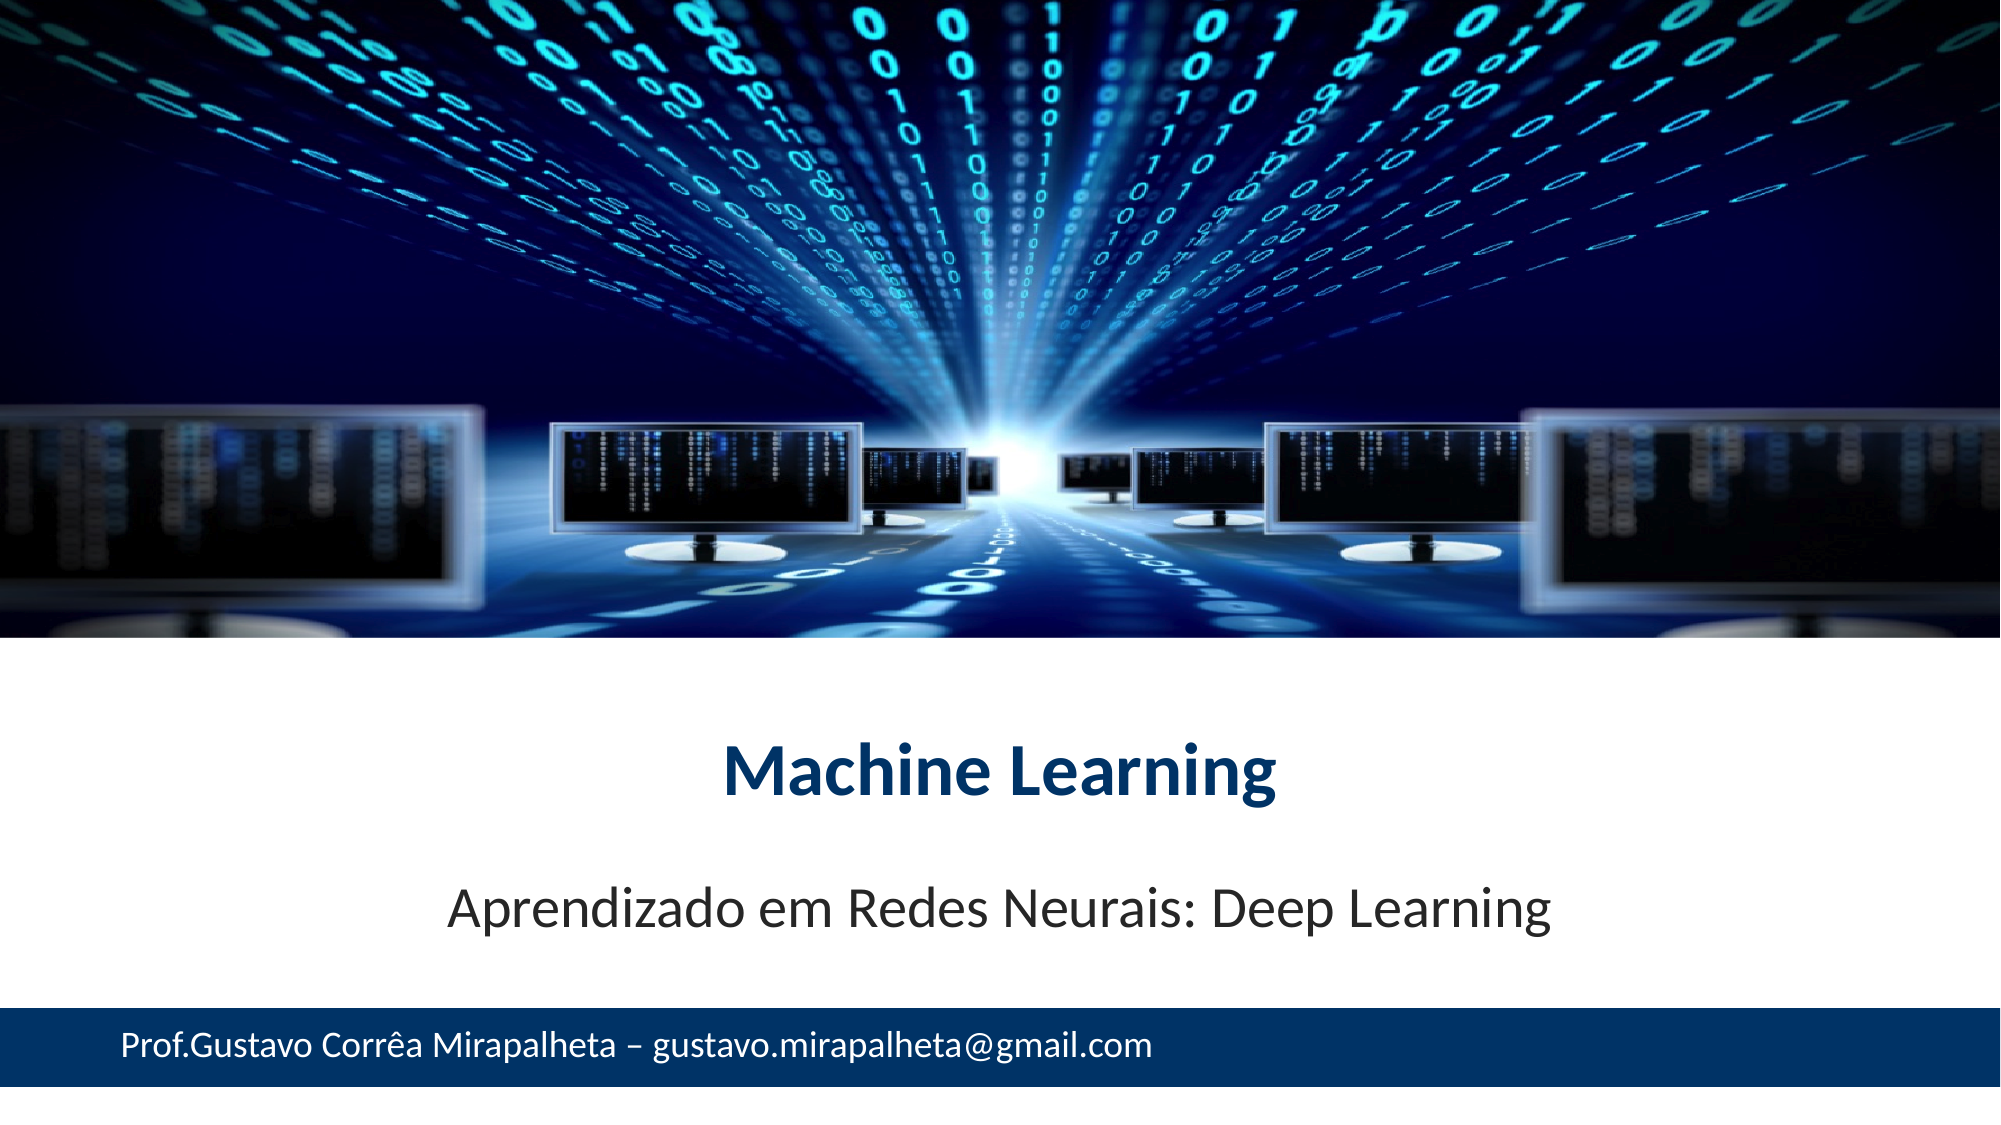

# Machine Learning
Aprendizado em Redes Neurais: Deep Learning